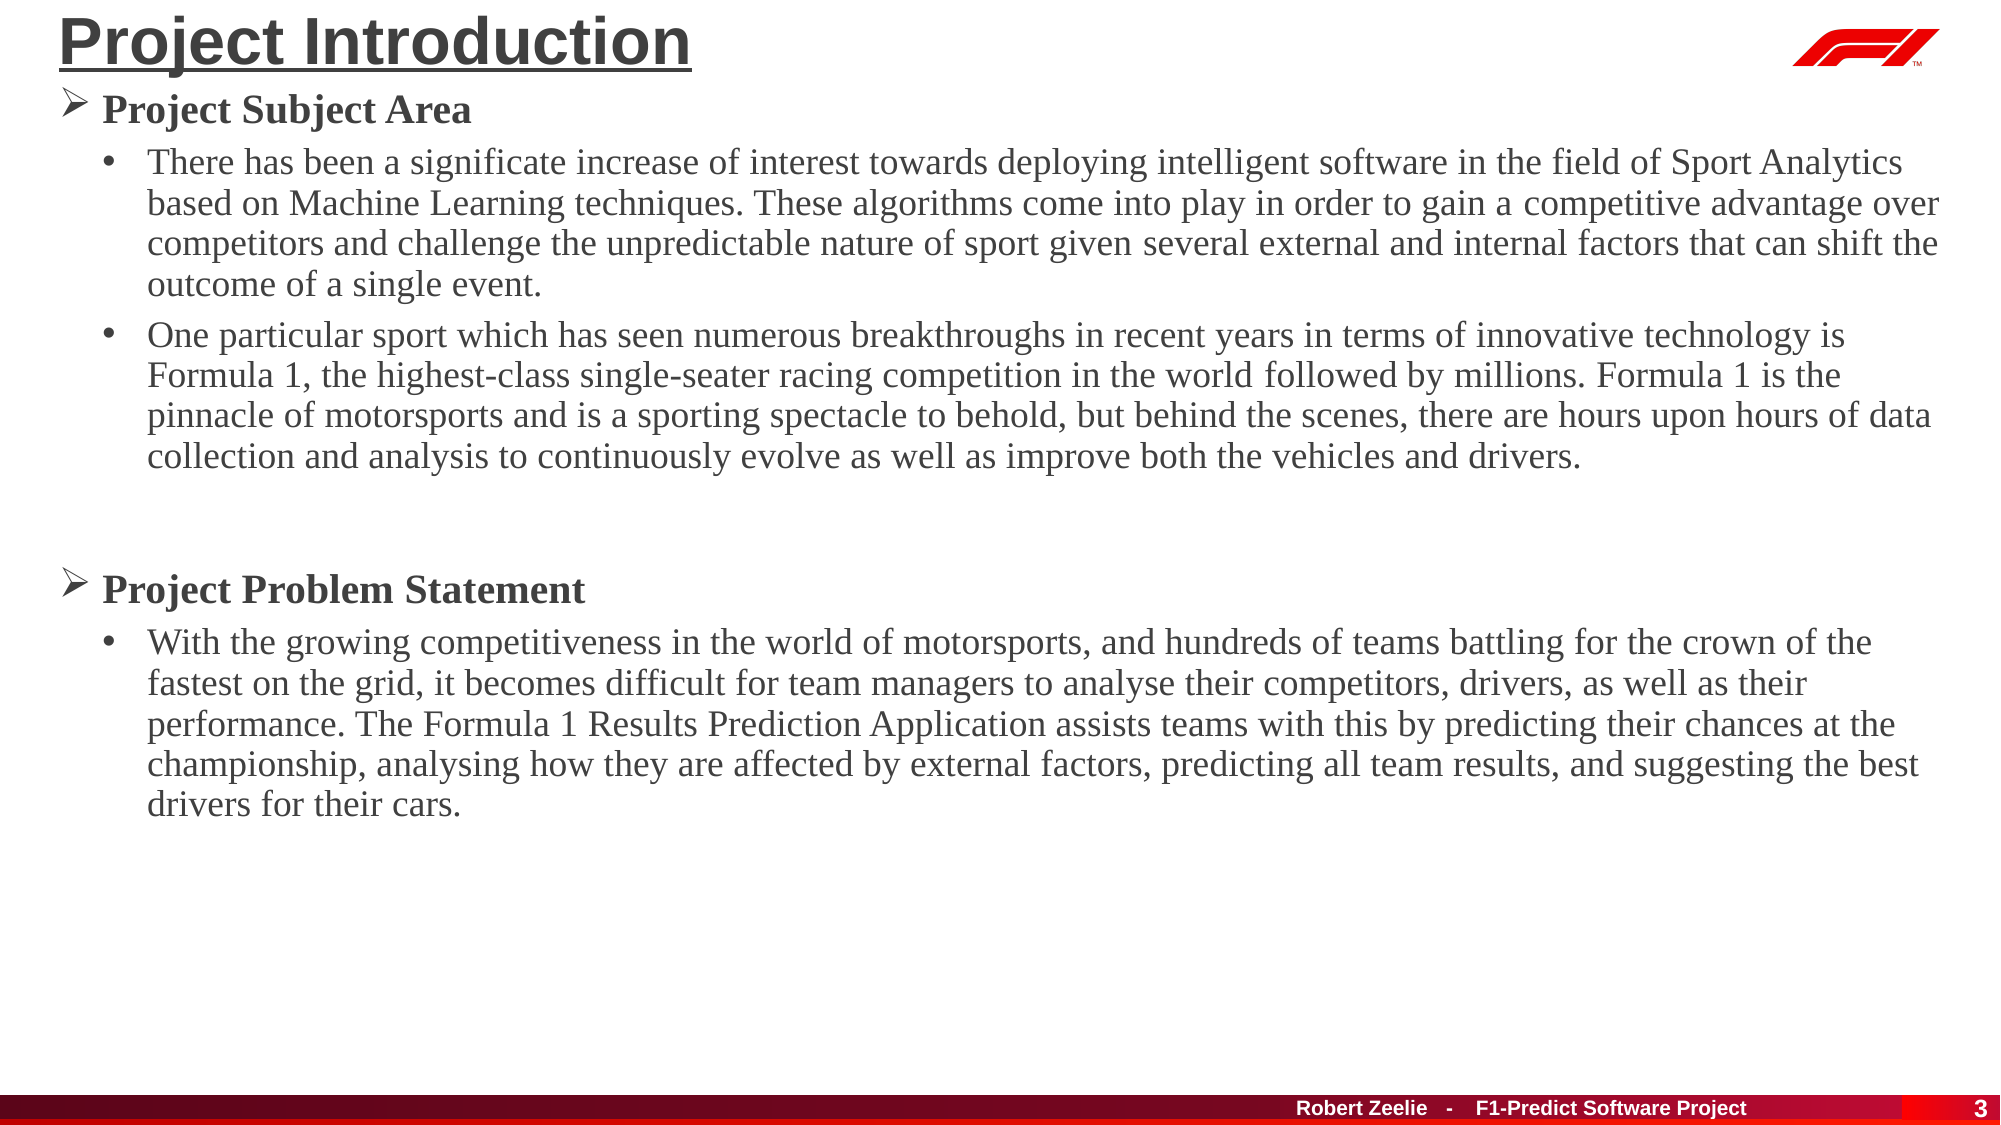

# Project Introduction
Project Subject Area
There has been a significate increase of interest towards deploying intelligent software in the field of Sport Analytics based on Machine Learning techniques. These algorithms come into play in order to gain a competitive advantage over competitors and challenge the unpredictable nature of sport given several external and internal factors that can shift the outcome of a single event.
One particular sport which has seen numerous breakthroughs in recent years in terms of innovative technology is Formula 1, the highest-class single-seater racing competition in the world followed by millions. Formula 1 is the pinnacle of motorsports and is a sporting spectacle to behold, but behind the scenes, there are hours upon hours of data collection and analysis to continuously evolve as well as improve both the vehicles and drivers.

Project Problem Statement
With the growing competitiveness in the world of motorsports, and hundreds of teams battling for the crown of the fastest on the grid, it becomes difficult for team managers to analyse their competitors, drivers, as well as their performance. The Formula 1 Results Prediction Application assists teams with this by predicting their chances at the championship, analysing how they are affected by external factors, predicting all team results, and suggesting the best drivers for their cars.
3